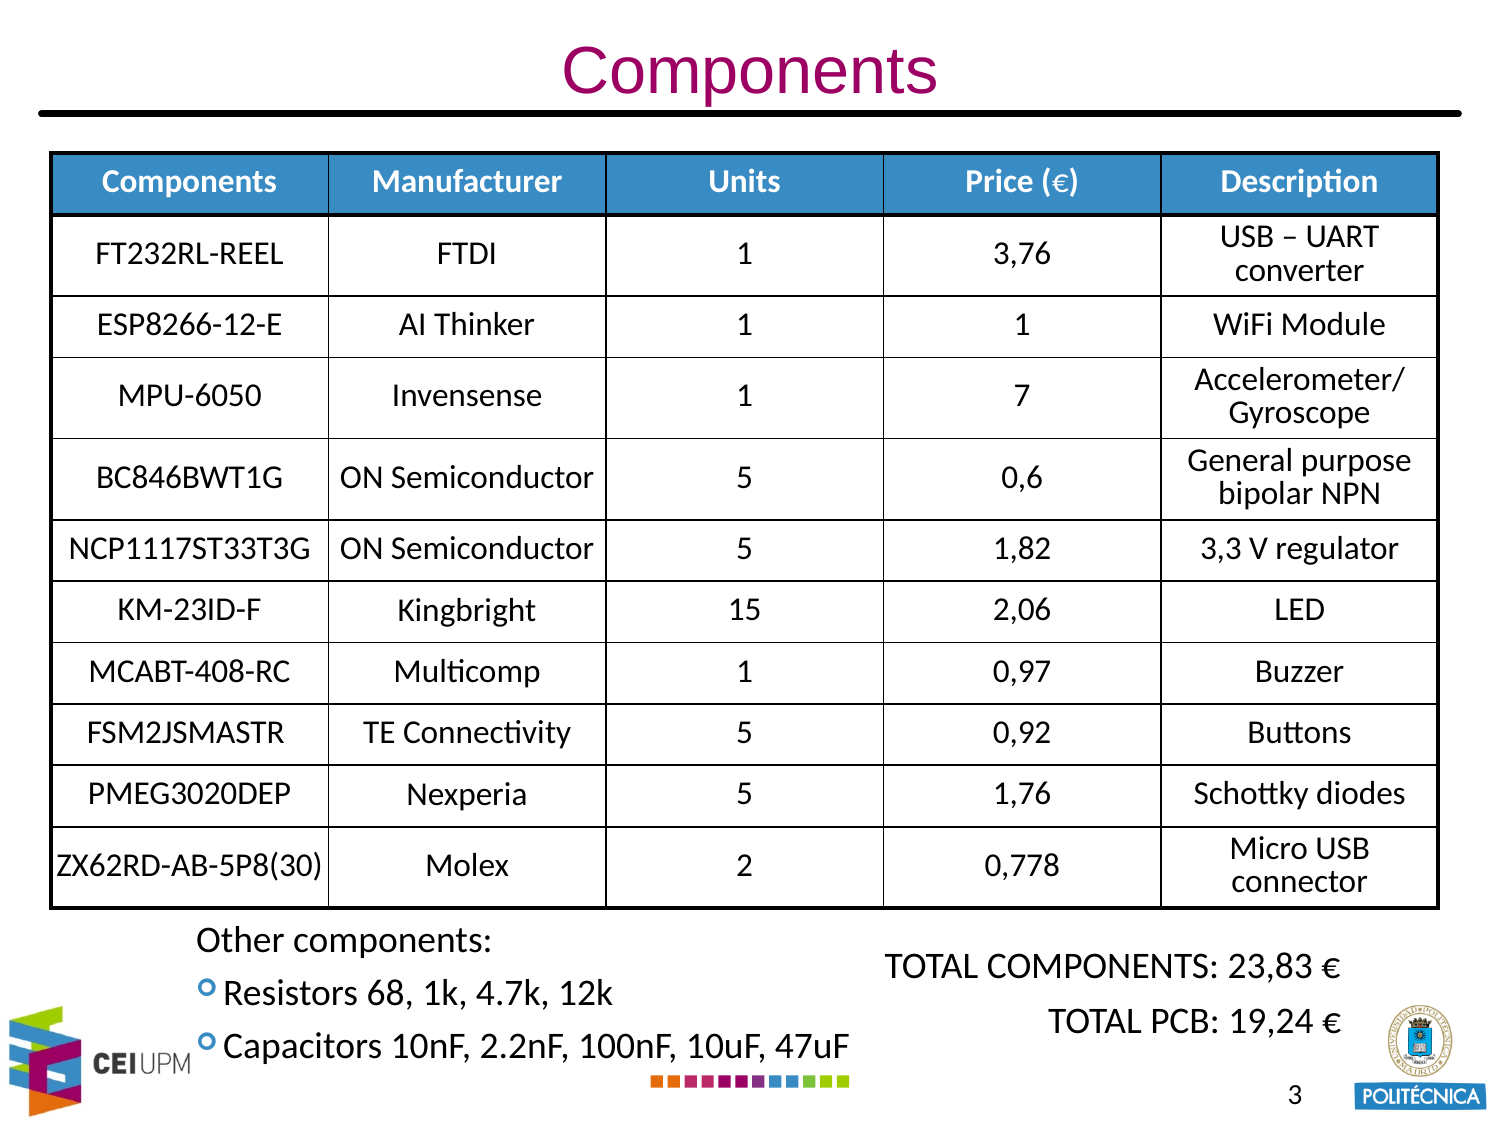

# Components
| Components | Manufacturer | Units | Price (€) | Description |
| --- | --- | --- | --- | --- |
| FT232RL-REEL | FTDI | 1 | 3,76 | USB – UART converter |
| ESP8266-12-E | AI Thinker | 1 | 1 | WiFi Module |
| MPU-6050 | Invensense | 1 | 7 | Accelerometer/Gyroscope |
| BC846BWT1G | ON Semiconductor | 5 | 0,6 | General purpose bipolar NPN |
| NCP1117ST33T3G | ON Semiconductor | 5 | 1,82 | 3,3 V regulator |
| KM-23ID-F | Kingbright | 15 | 2,06 | LED |
| MCABT-408-RC | Multicomp | 1 | 0,97 | Buzzer |
| FSM2JSMASTR | TE Connectivity | 5 | 0,92 | Buttons |
| PMEG3020DEP | Nexperia | 5 | 1,76 | Schottky diodes |
| ZX62RD-AB-5P8(30) | Molex | 2 | 0,778 | Micro USB connector |
Other components:
Resistors 68, 1k, 4.7k, 12k
Capacitors 10nF, 2.2nF, 100nF, 10uF, 47uF
TOTAL COMPONENTS: 23,83 €
TOTAL PCB: 19,24 €